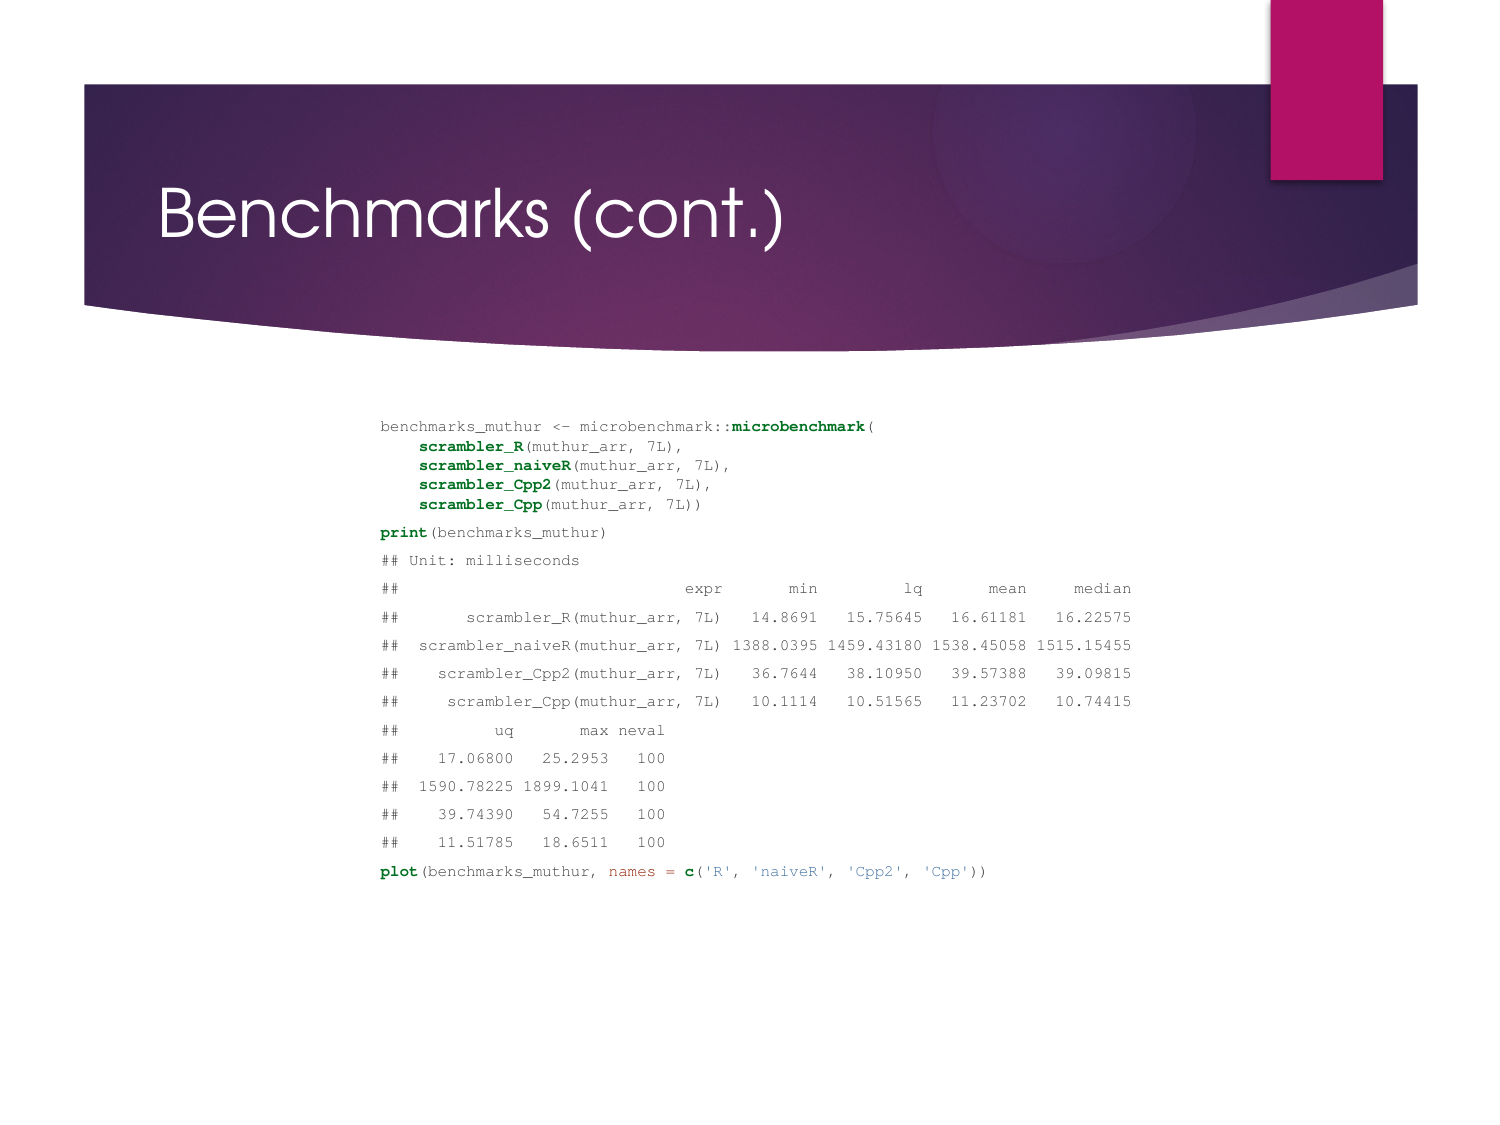

# Benchmarks (cont.)
benchmarks_muthur <- microbenchmark::microbenchmark(
    scrambler_R(muthur_arr, 7L),
    scrambler_naiveR(muthur_arr, 7L),
    scrambler_Cpp2(muthur_arr, 7L),
    scrambler_Cpp(muthur_arr, 7L))
print(benchmarks_muthur)
## Unit: milliseconds
##                              expr       min         lq       mean     median
##       scrambler_R(muthur_arr, 7L)   14.8691   15.75645   16.61181   16.22575
##  scrambler_naiveR(muthur_arr, 7L) 1388.0395 1459.43180 1538.45058 1515.15455
##    scrambler_Cpp2(muthur_arr, 7L)   36.7644   38.10950   39.57388   39.09815
##     scrambler_Cpp(muthur_arr, 7L)   10.1114   10.51565   11.23702   10.74415
##          uq       max neval
##    17.06800   25.2953   100
##  1590.78225 1899.1041   100
##    39.74390   54.7255   100
##    11.51785   18.6511   100
plot(benchmarks_muthur, names = c('R', 'naiveR', 'Cpp2', 'Cpp'))